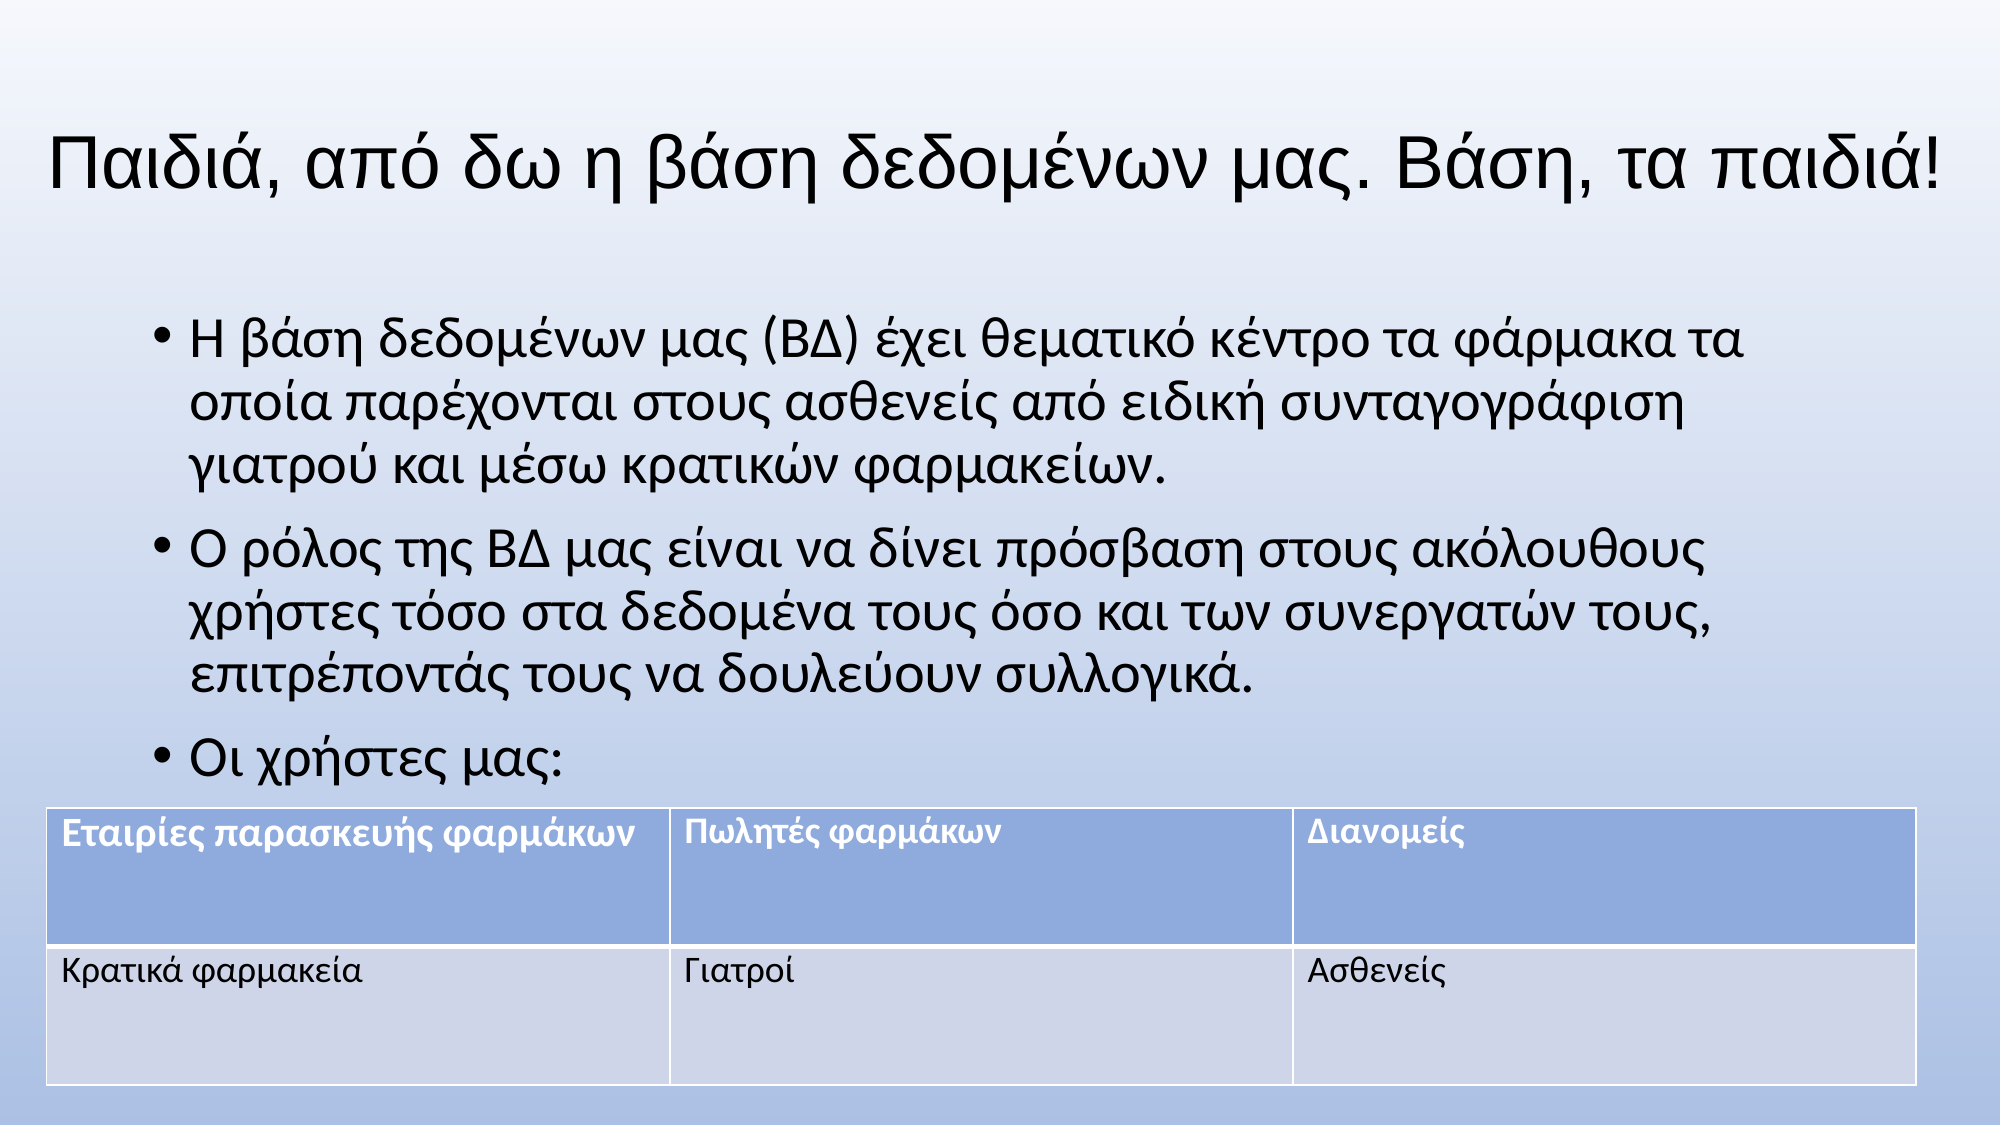

# Παιδιά, από δω η βάση δεδομένων μας. Βάση, τα παιδιά!
Η βάση δεδομένων μας (ΒΔ) έχει θεματικό κέντρο τα φάρμακα τα οποία παρέχονται στους ασθενείς από ειδική συνταγογράφιση γιατρού και μέσω κρατικών φαρμακείων.
Ο ρόλος της ΒΔ μας είναι να δίνει πρόσβαση στους ακόλουθους χρήστες τόσο στα δεδομένα τους όσο και των συνεργατών τους, επιτρέποντάς τους να δουλεύουν συλλογικά.
Οι χρήστες μας:

| Εταιρίες παρασκευής φαρμάκων | Πωλητές φαρμάκων | Διανομείς |
| --- | --- | --- |
| Κρατικά φαρμακεία | Γιατροί | Ασθενείς |